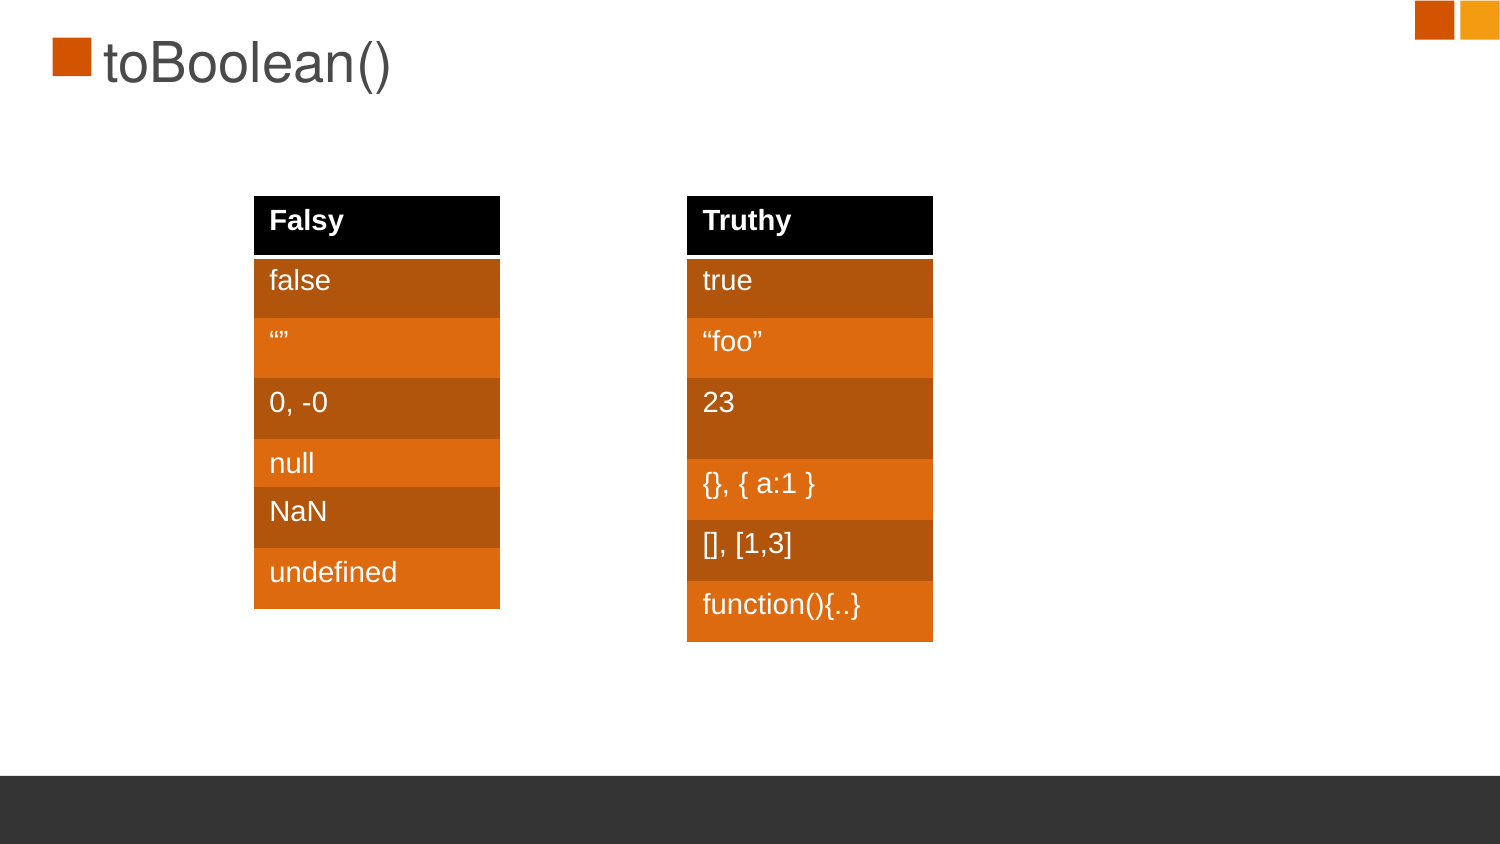

# toBoolean()
| Falsy |
| --- |
| false |
| “” |
| 0, -0 |
| null |
| NaN |
| undefined |
| Truthy |
| --- |
| true |
| “foo” |
| 23 |
| {}, { a:1 } |
| [], [1,3] |
| function(){..} |